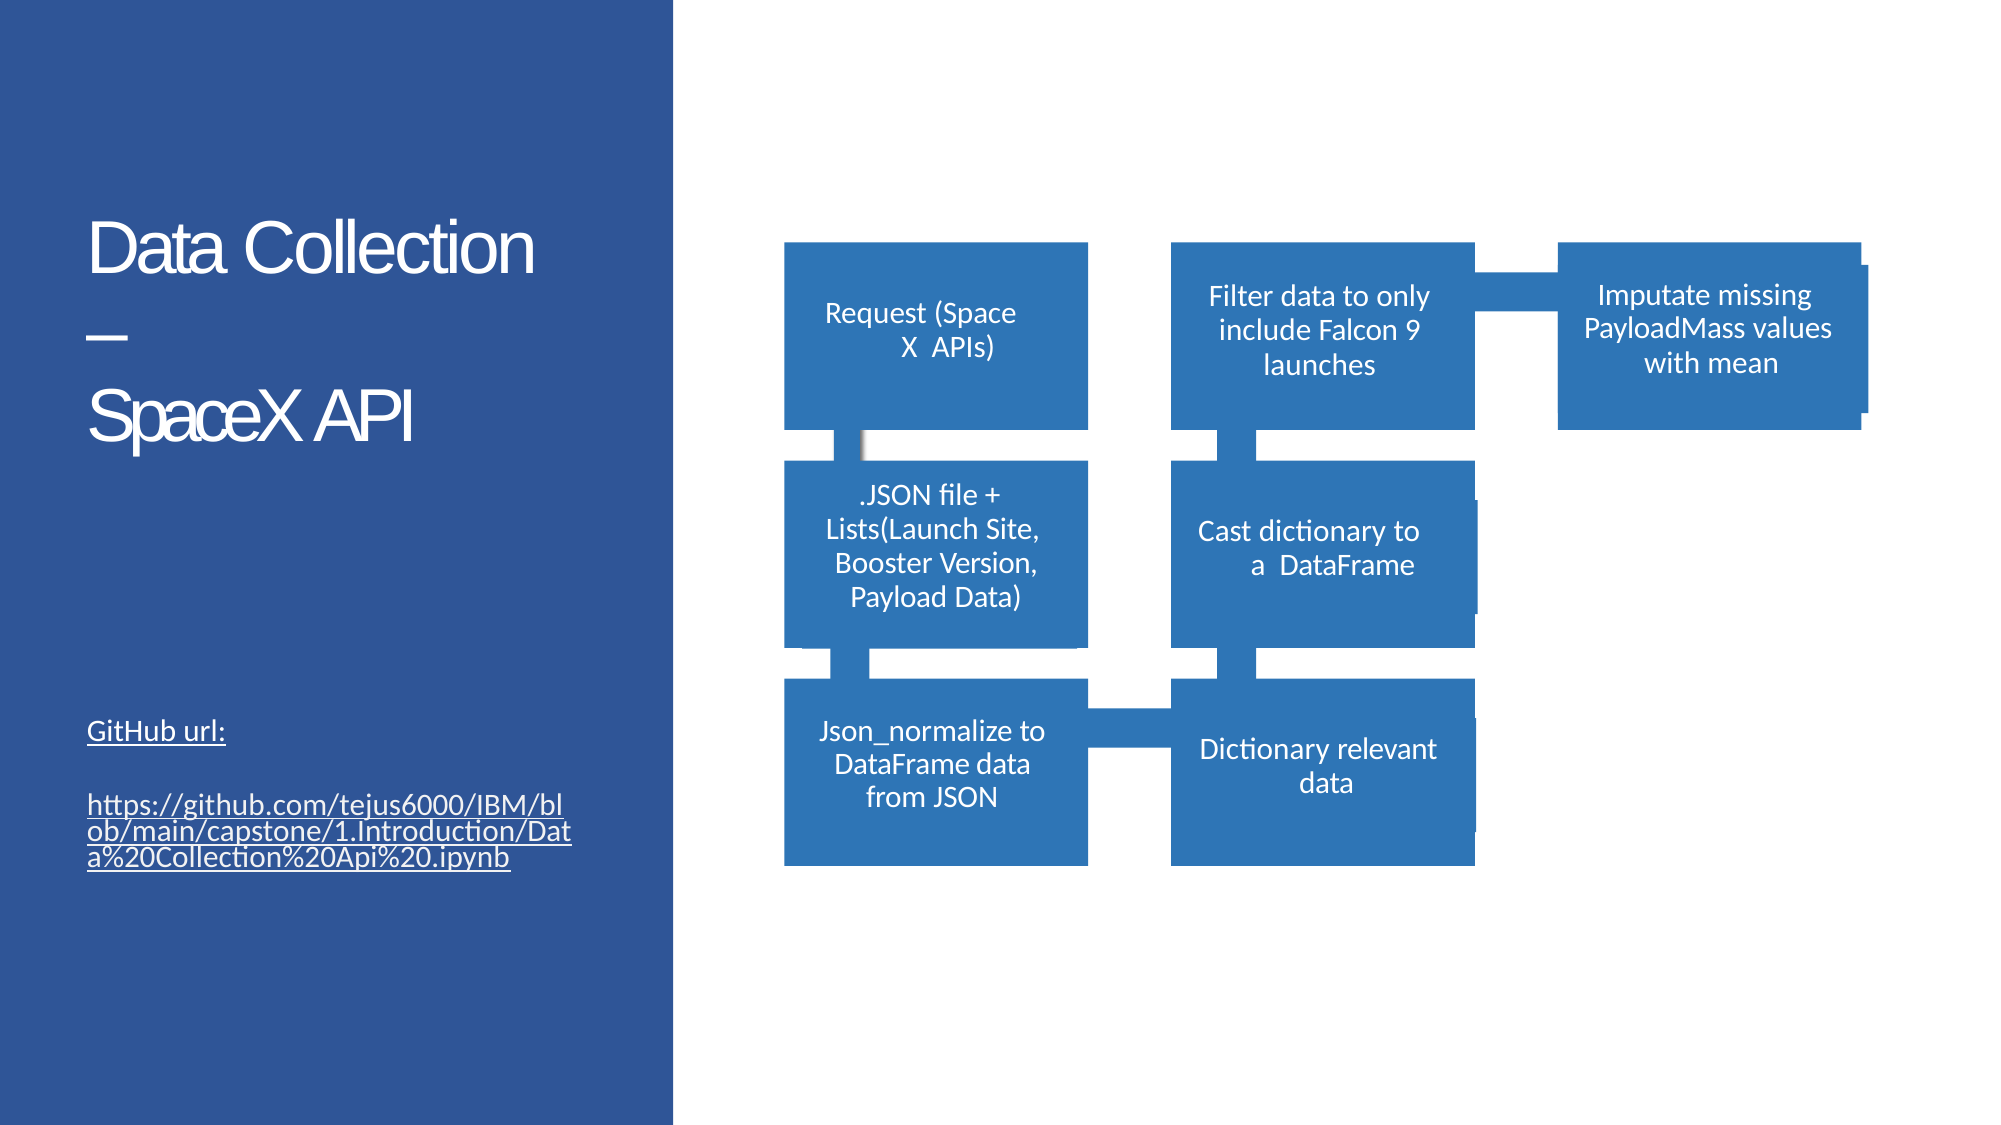

Data Collection –
SpaceX API

Filter data to only  include Falcon 9  launches
Imputate missing  PayloadMass values  with mean

Request (Space X  APIs)

.JSON file +  Lists(Launch Site,  Booster Version,  Payload Data)

Cast dictionary to a  DataFrame

GitHub url:
Json_normalize to  DataFrame data  from JSON
Dictionary relevant  data
https://github.com/tejus6000/IBM/blob/main/capstone/1.Introduction/Data%20Collection%20Api%20.ipynb